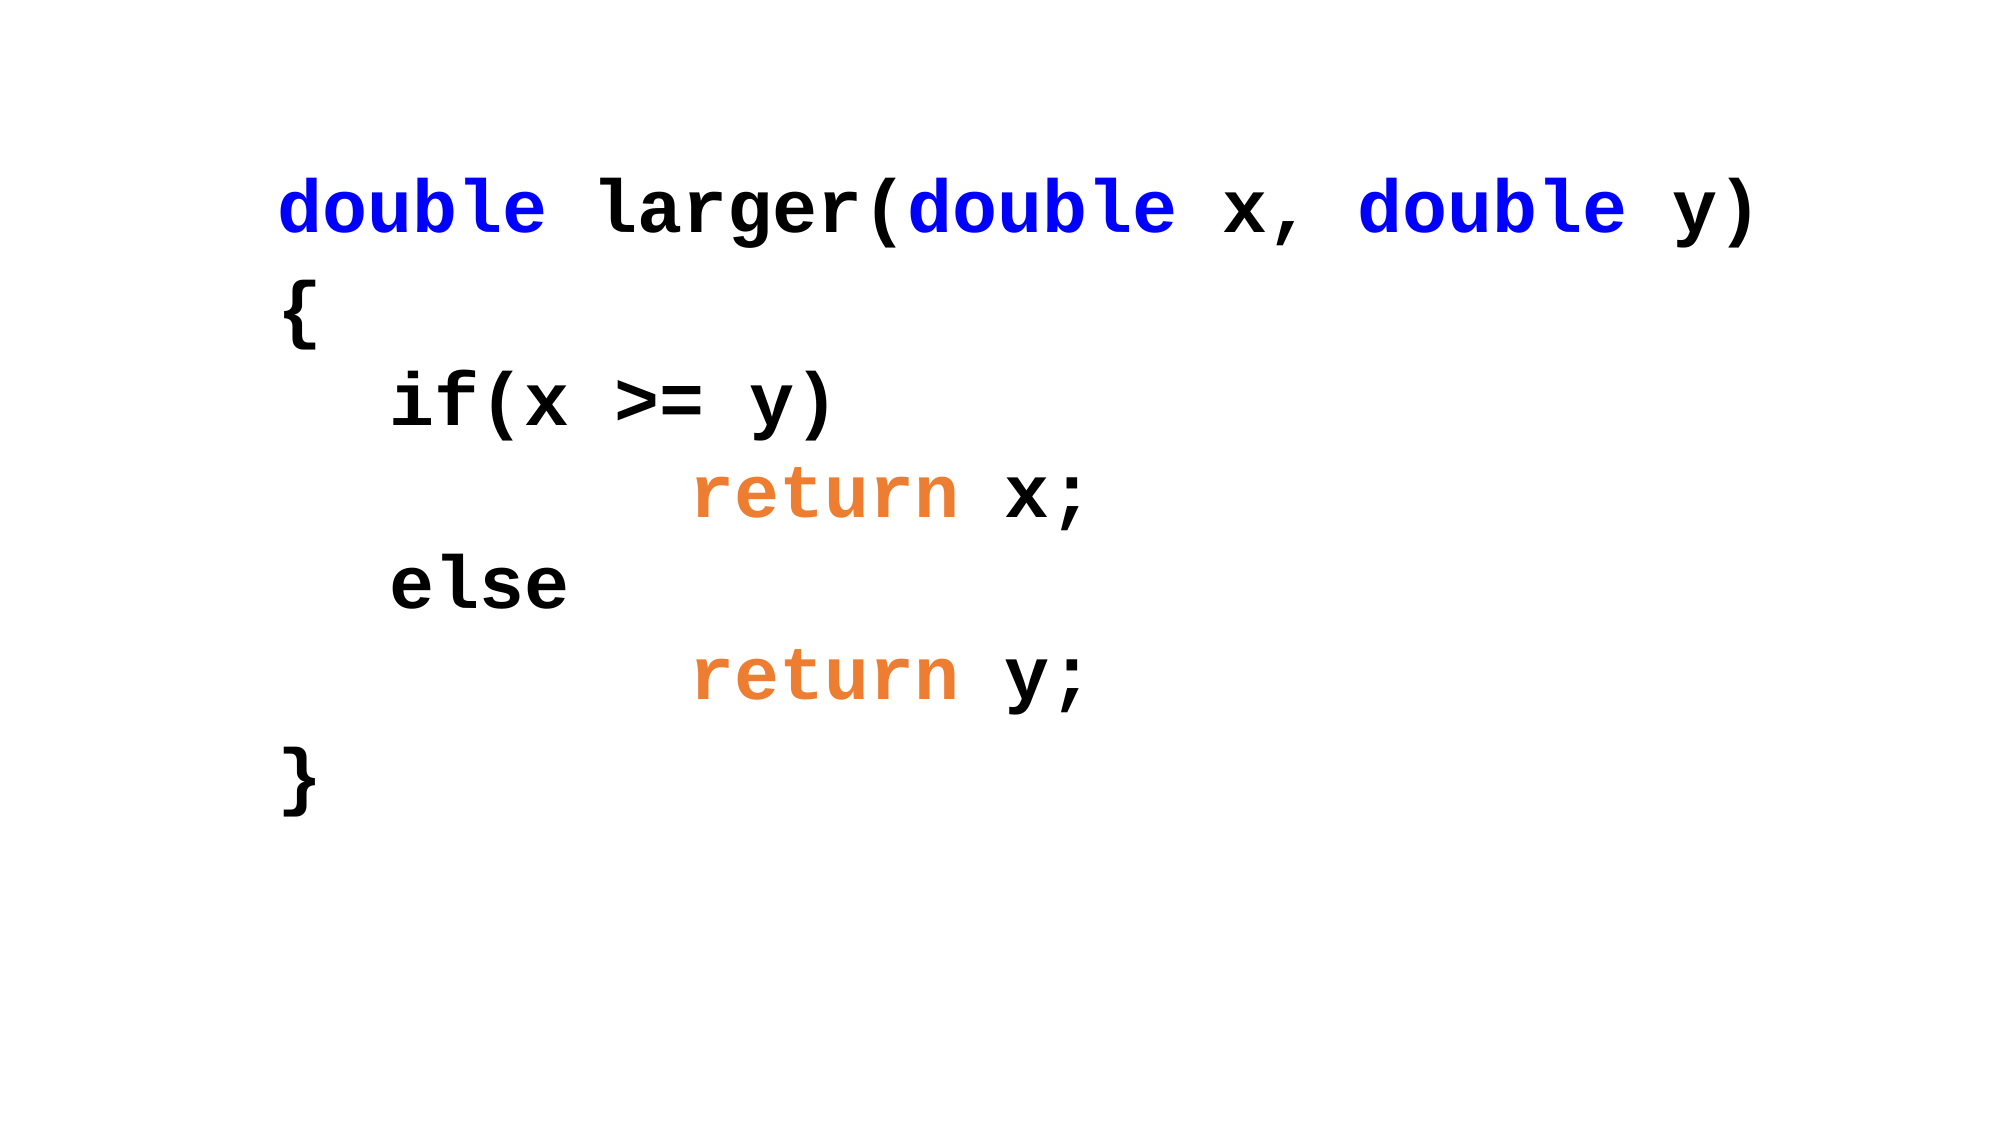

double larger(double x, double y)
{
	if(x >= y)
			return x;
	else
			return y;
}